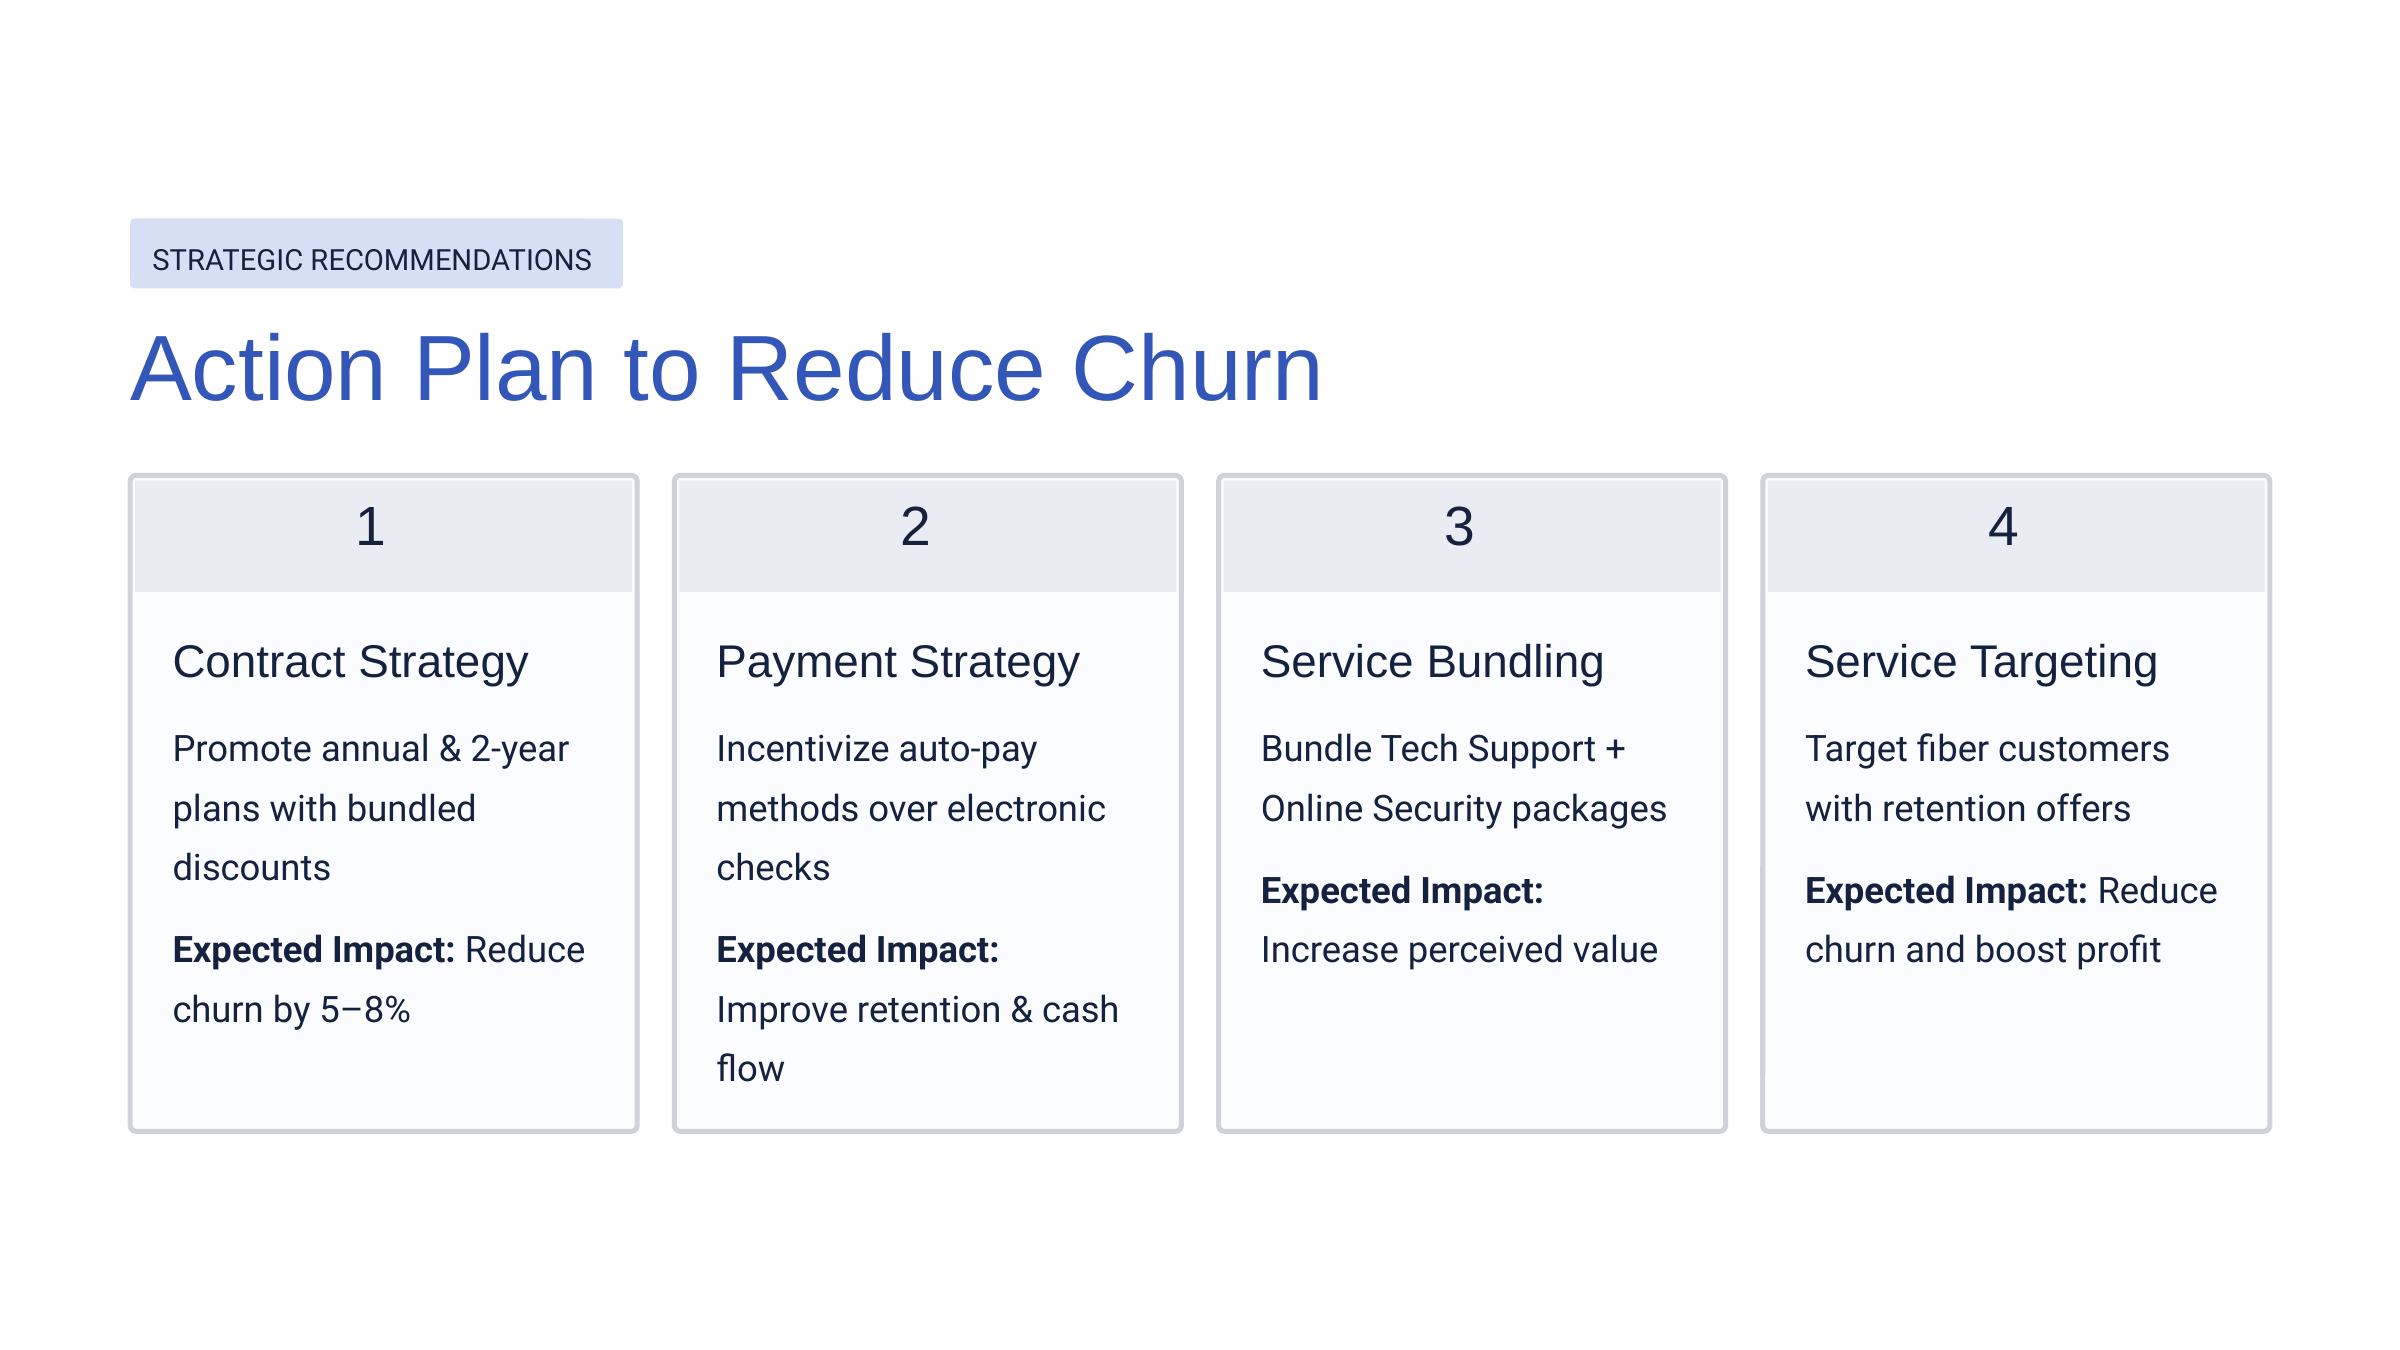

STRATEGIC RECOMMENDATIONS
Action Plan to Reduce Churn

1
2
3
4
Contract Strategy
Payment Strategy
Service Bundling
Service Targeting
Promote annual & 2-year plans with bundled discounts
Incentivize auto-pay methods over electronic checks
Bundle Tech Support + Online Security packages
Target fiber customers with retention offers
Expected Impact: Increase perceived value
Expected Impact: Reduce churn and boost profit
Expected Impact: Reduce churn by 5–8%
Expected Impact: Improve retention & cash flow